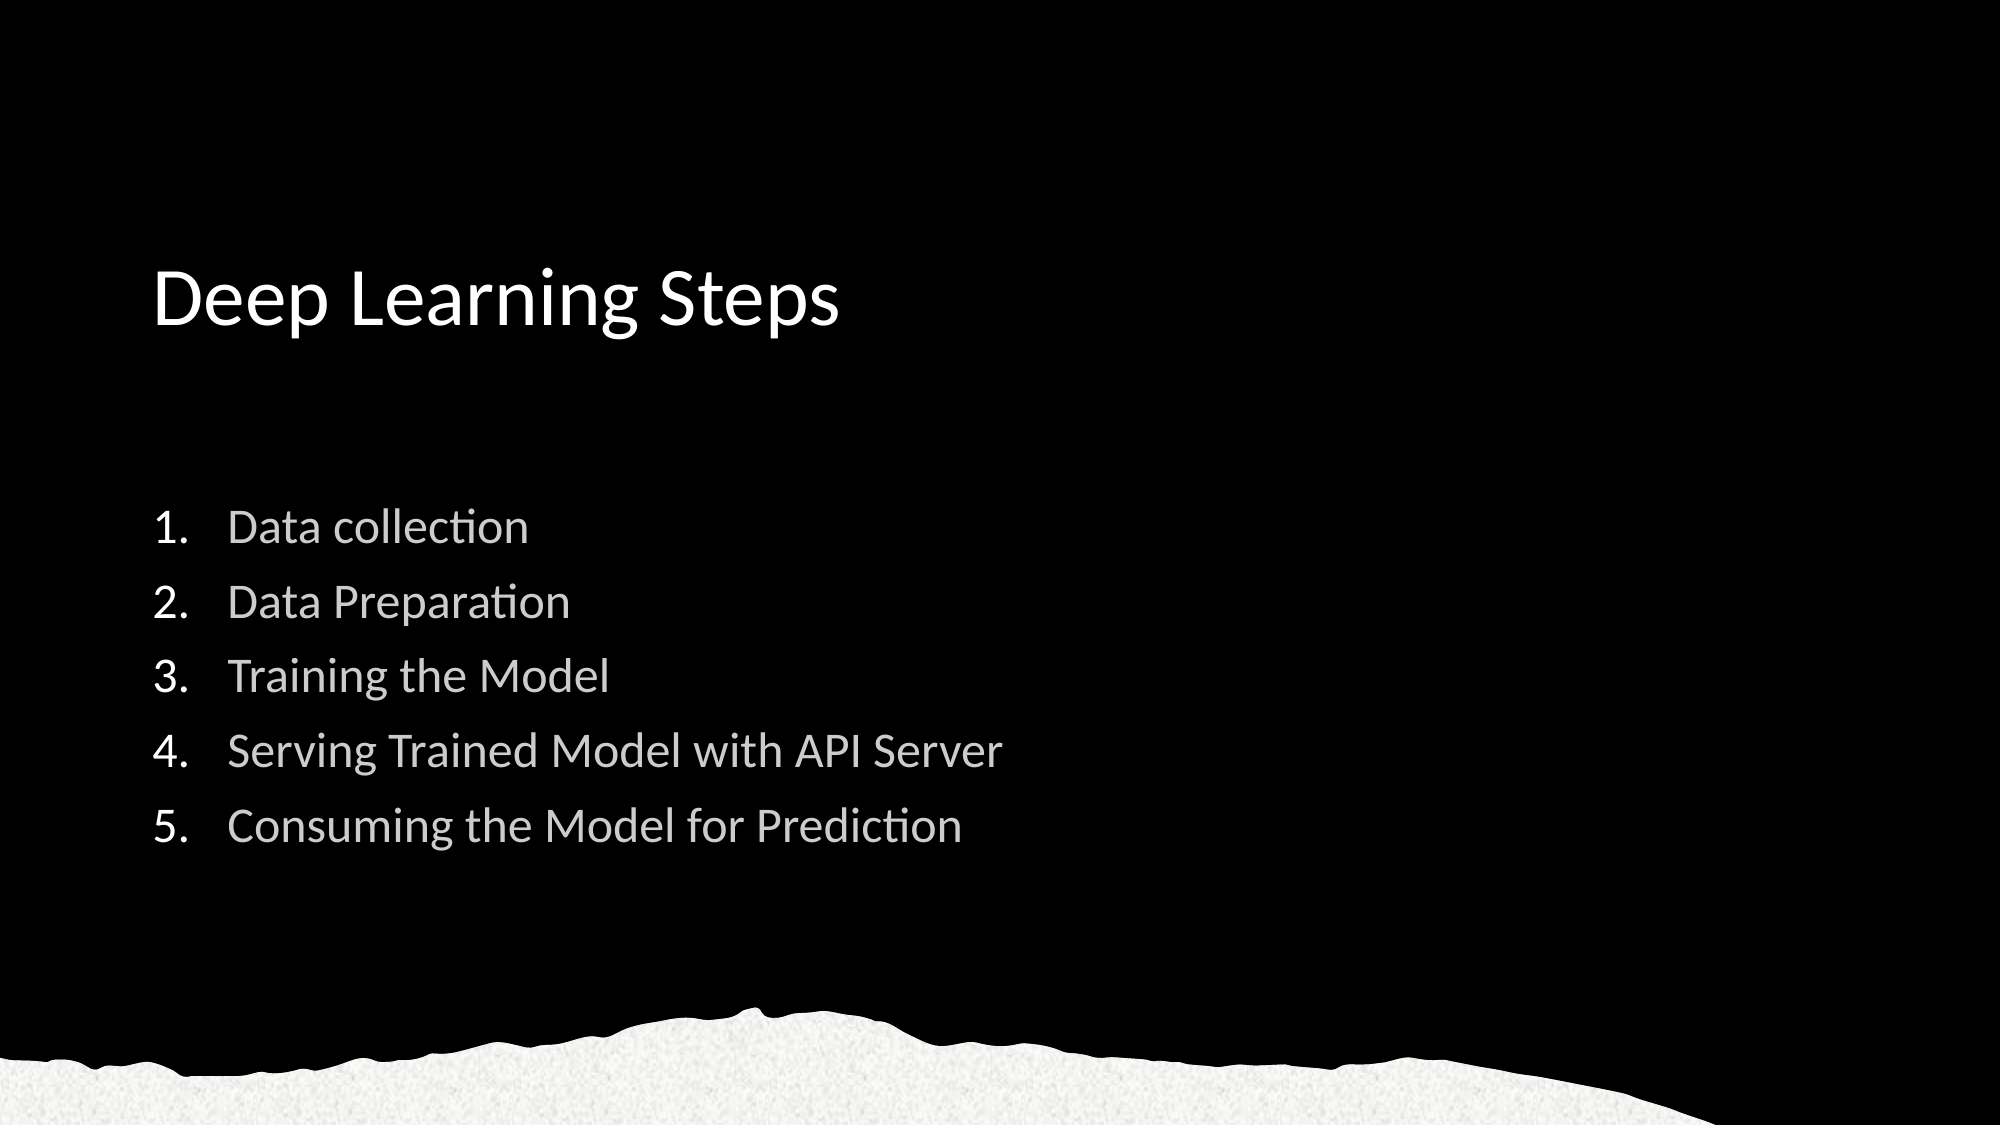

# Deep Learning Steps
Data collection
Data Preparation
Training the Model
Serving Trained Model with API Server
Consuming the Model for Prediction